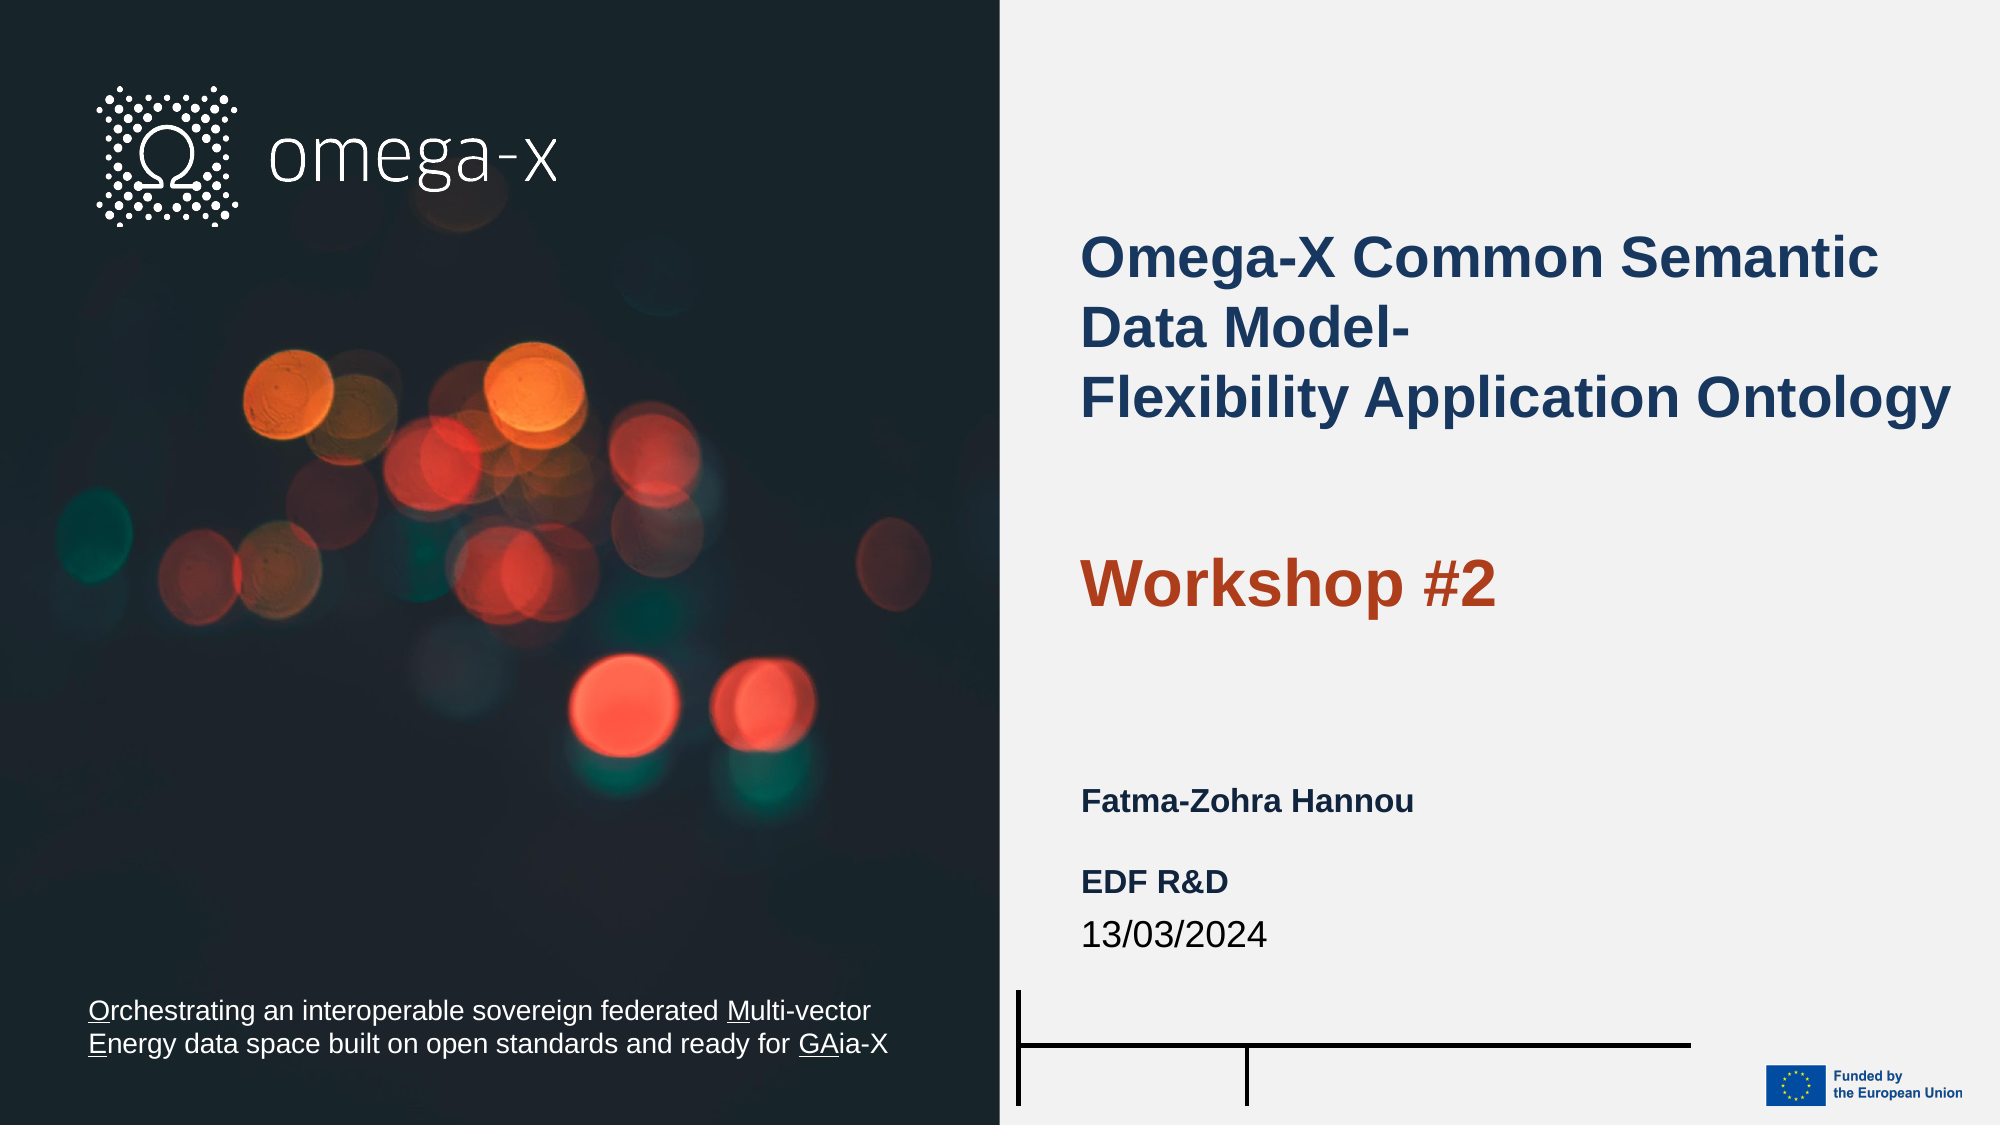

# Omega-X Common Semantic Data Model- Flexibility Application Ontology
Workshop #2
Fatma-Zohra Hannou
EDF R&D
13/03/2024